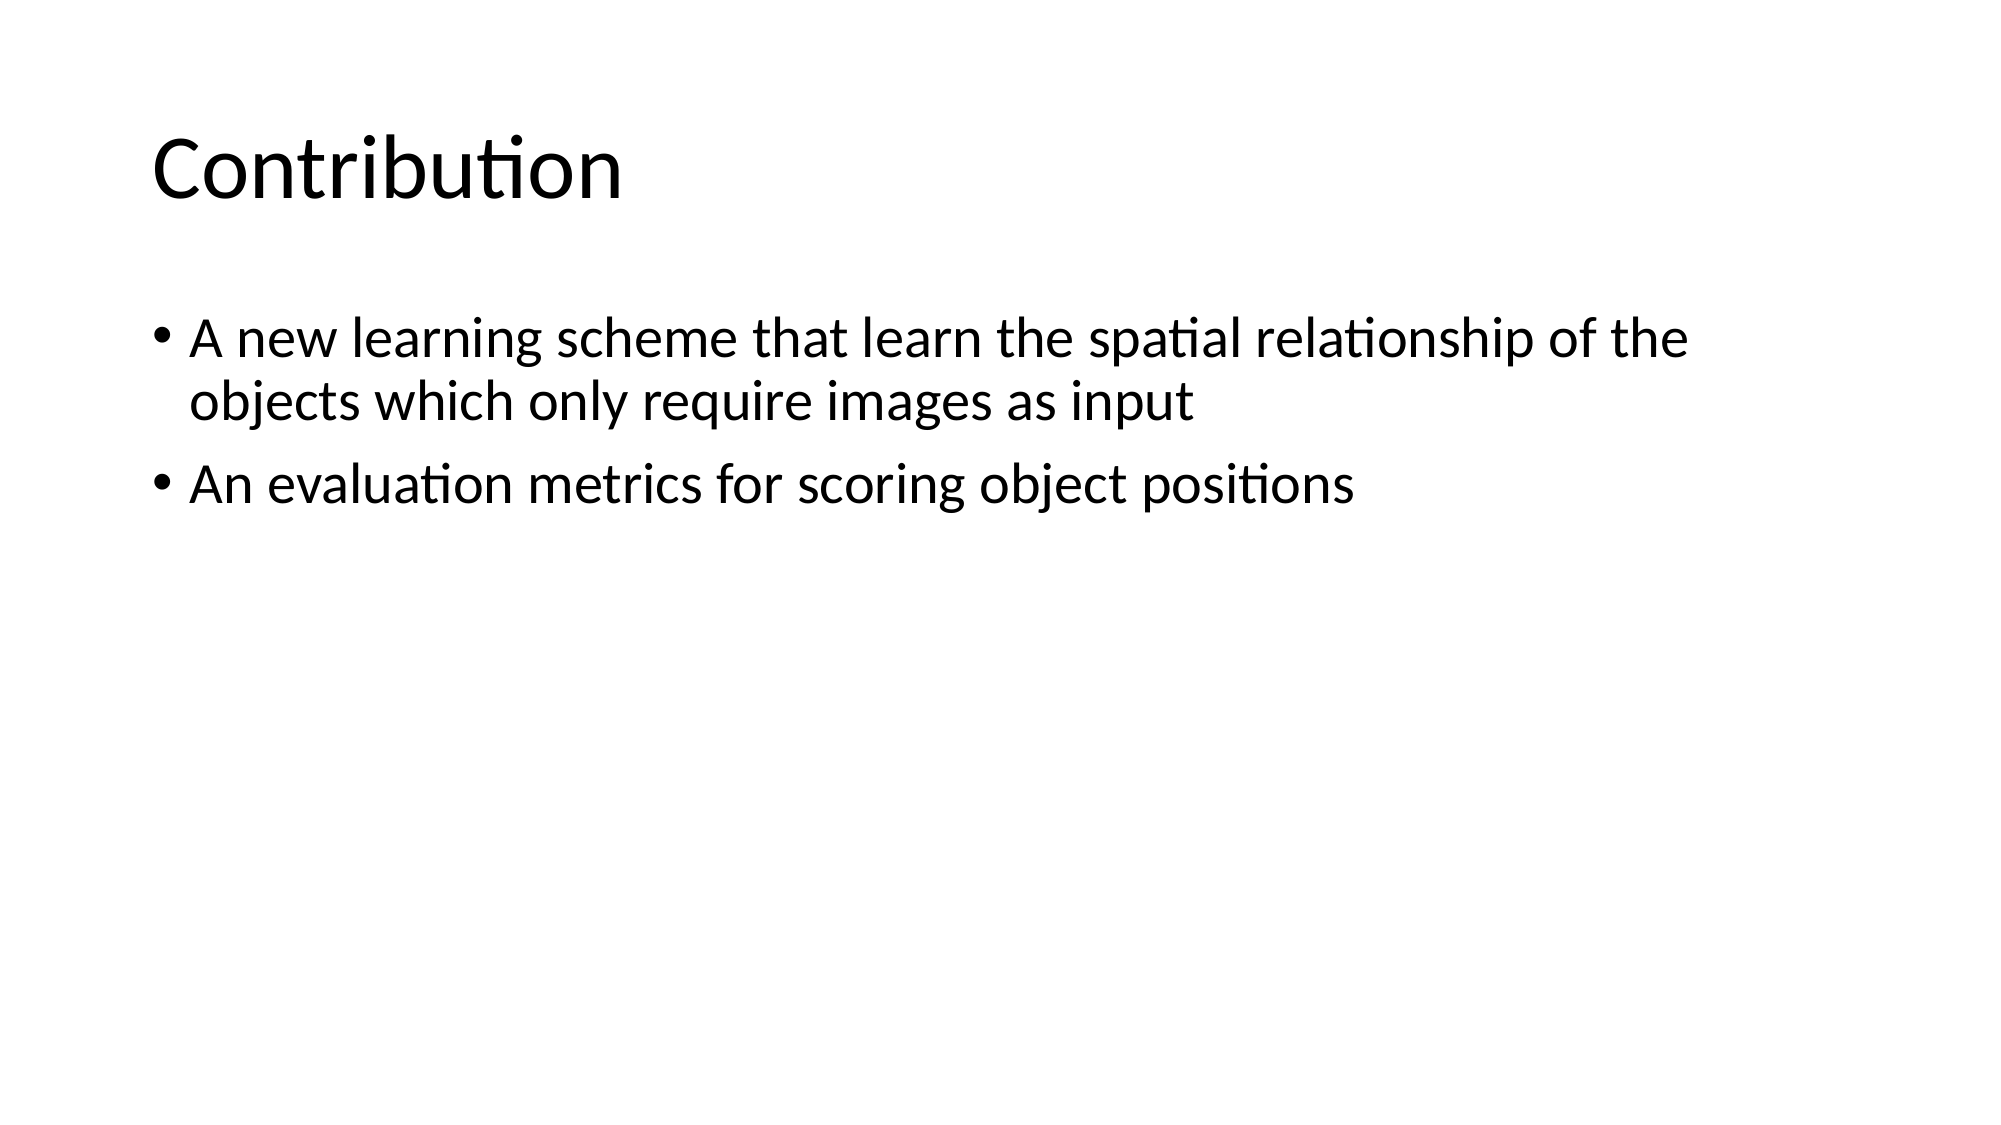

# Contribution
A new learning scheme that learn the spatial relationship of the objects which only require images as input
An evaluation metrics for scoring object positions